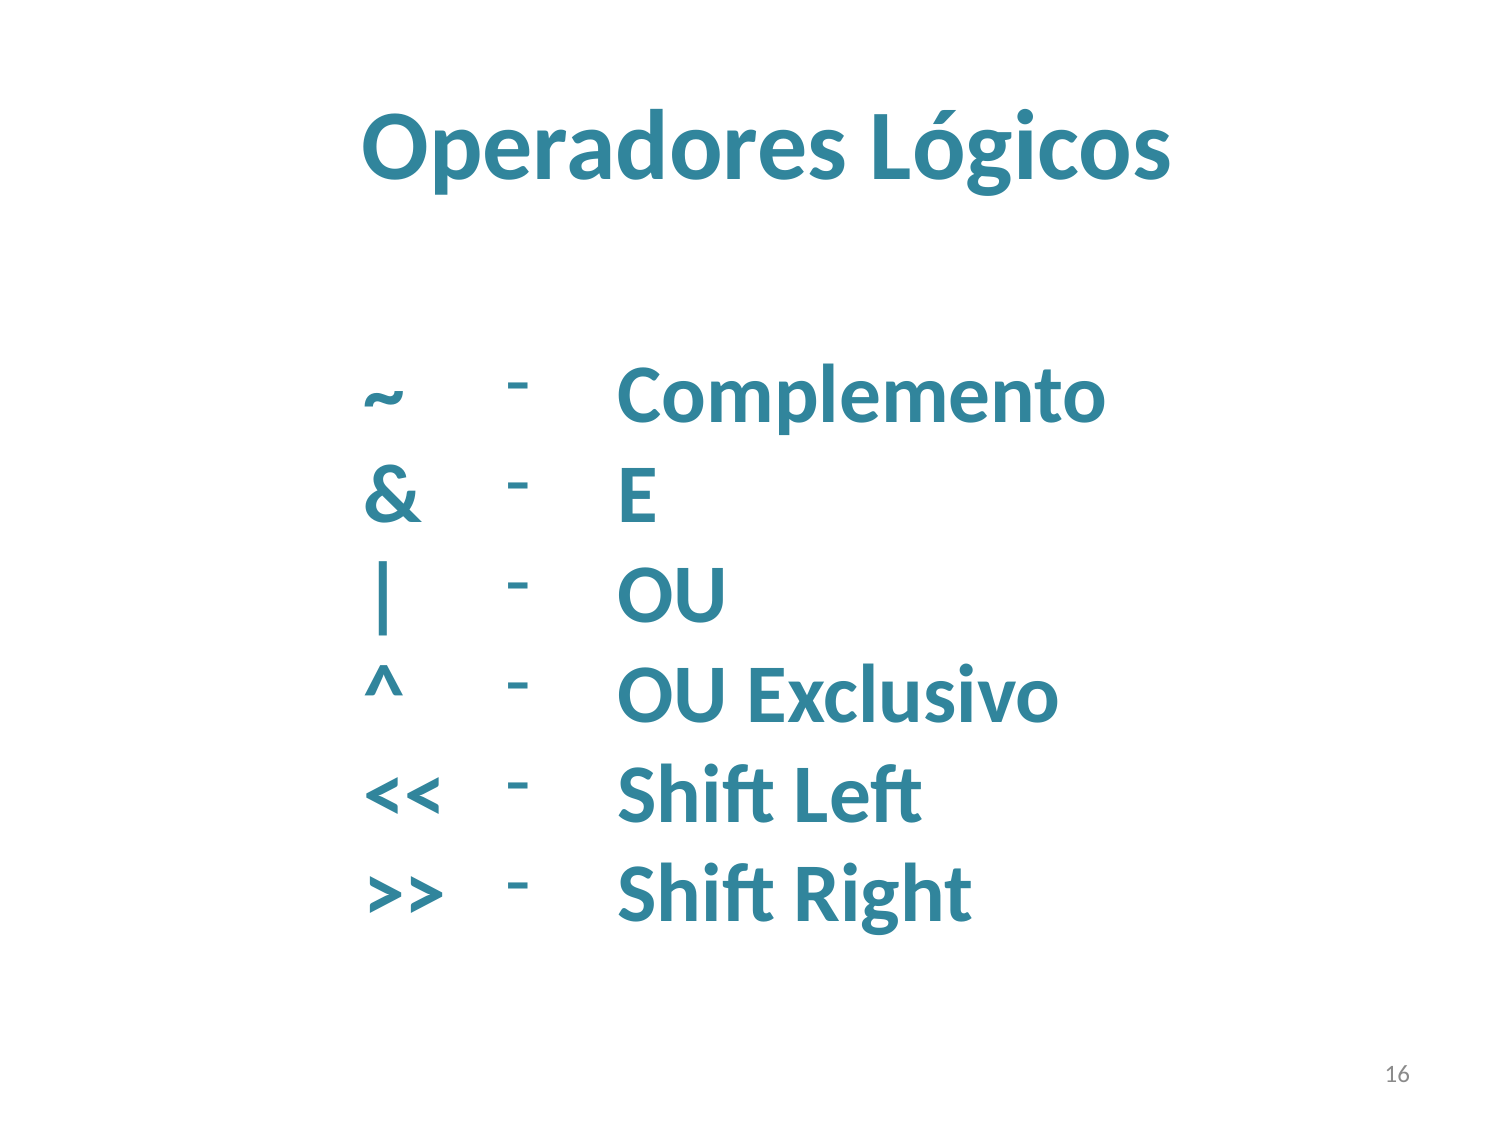

Operadores Lógicos
~
&
|
^
<<
>>
Complemento
E
OU
OU Exclusivo
Shift Left
Shift Right
16